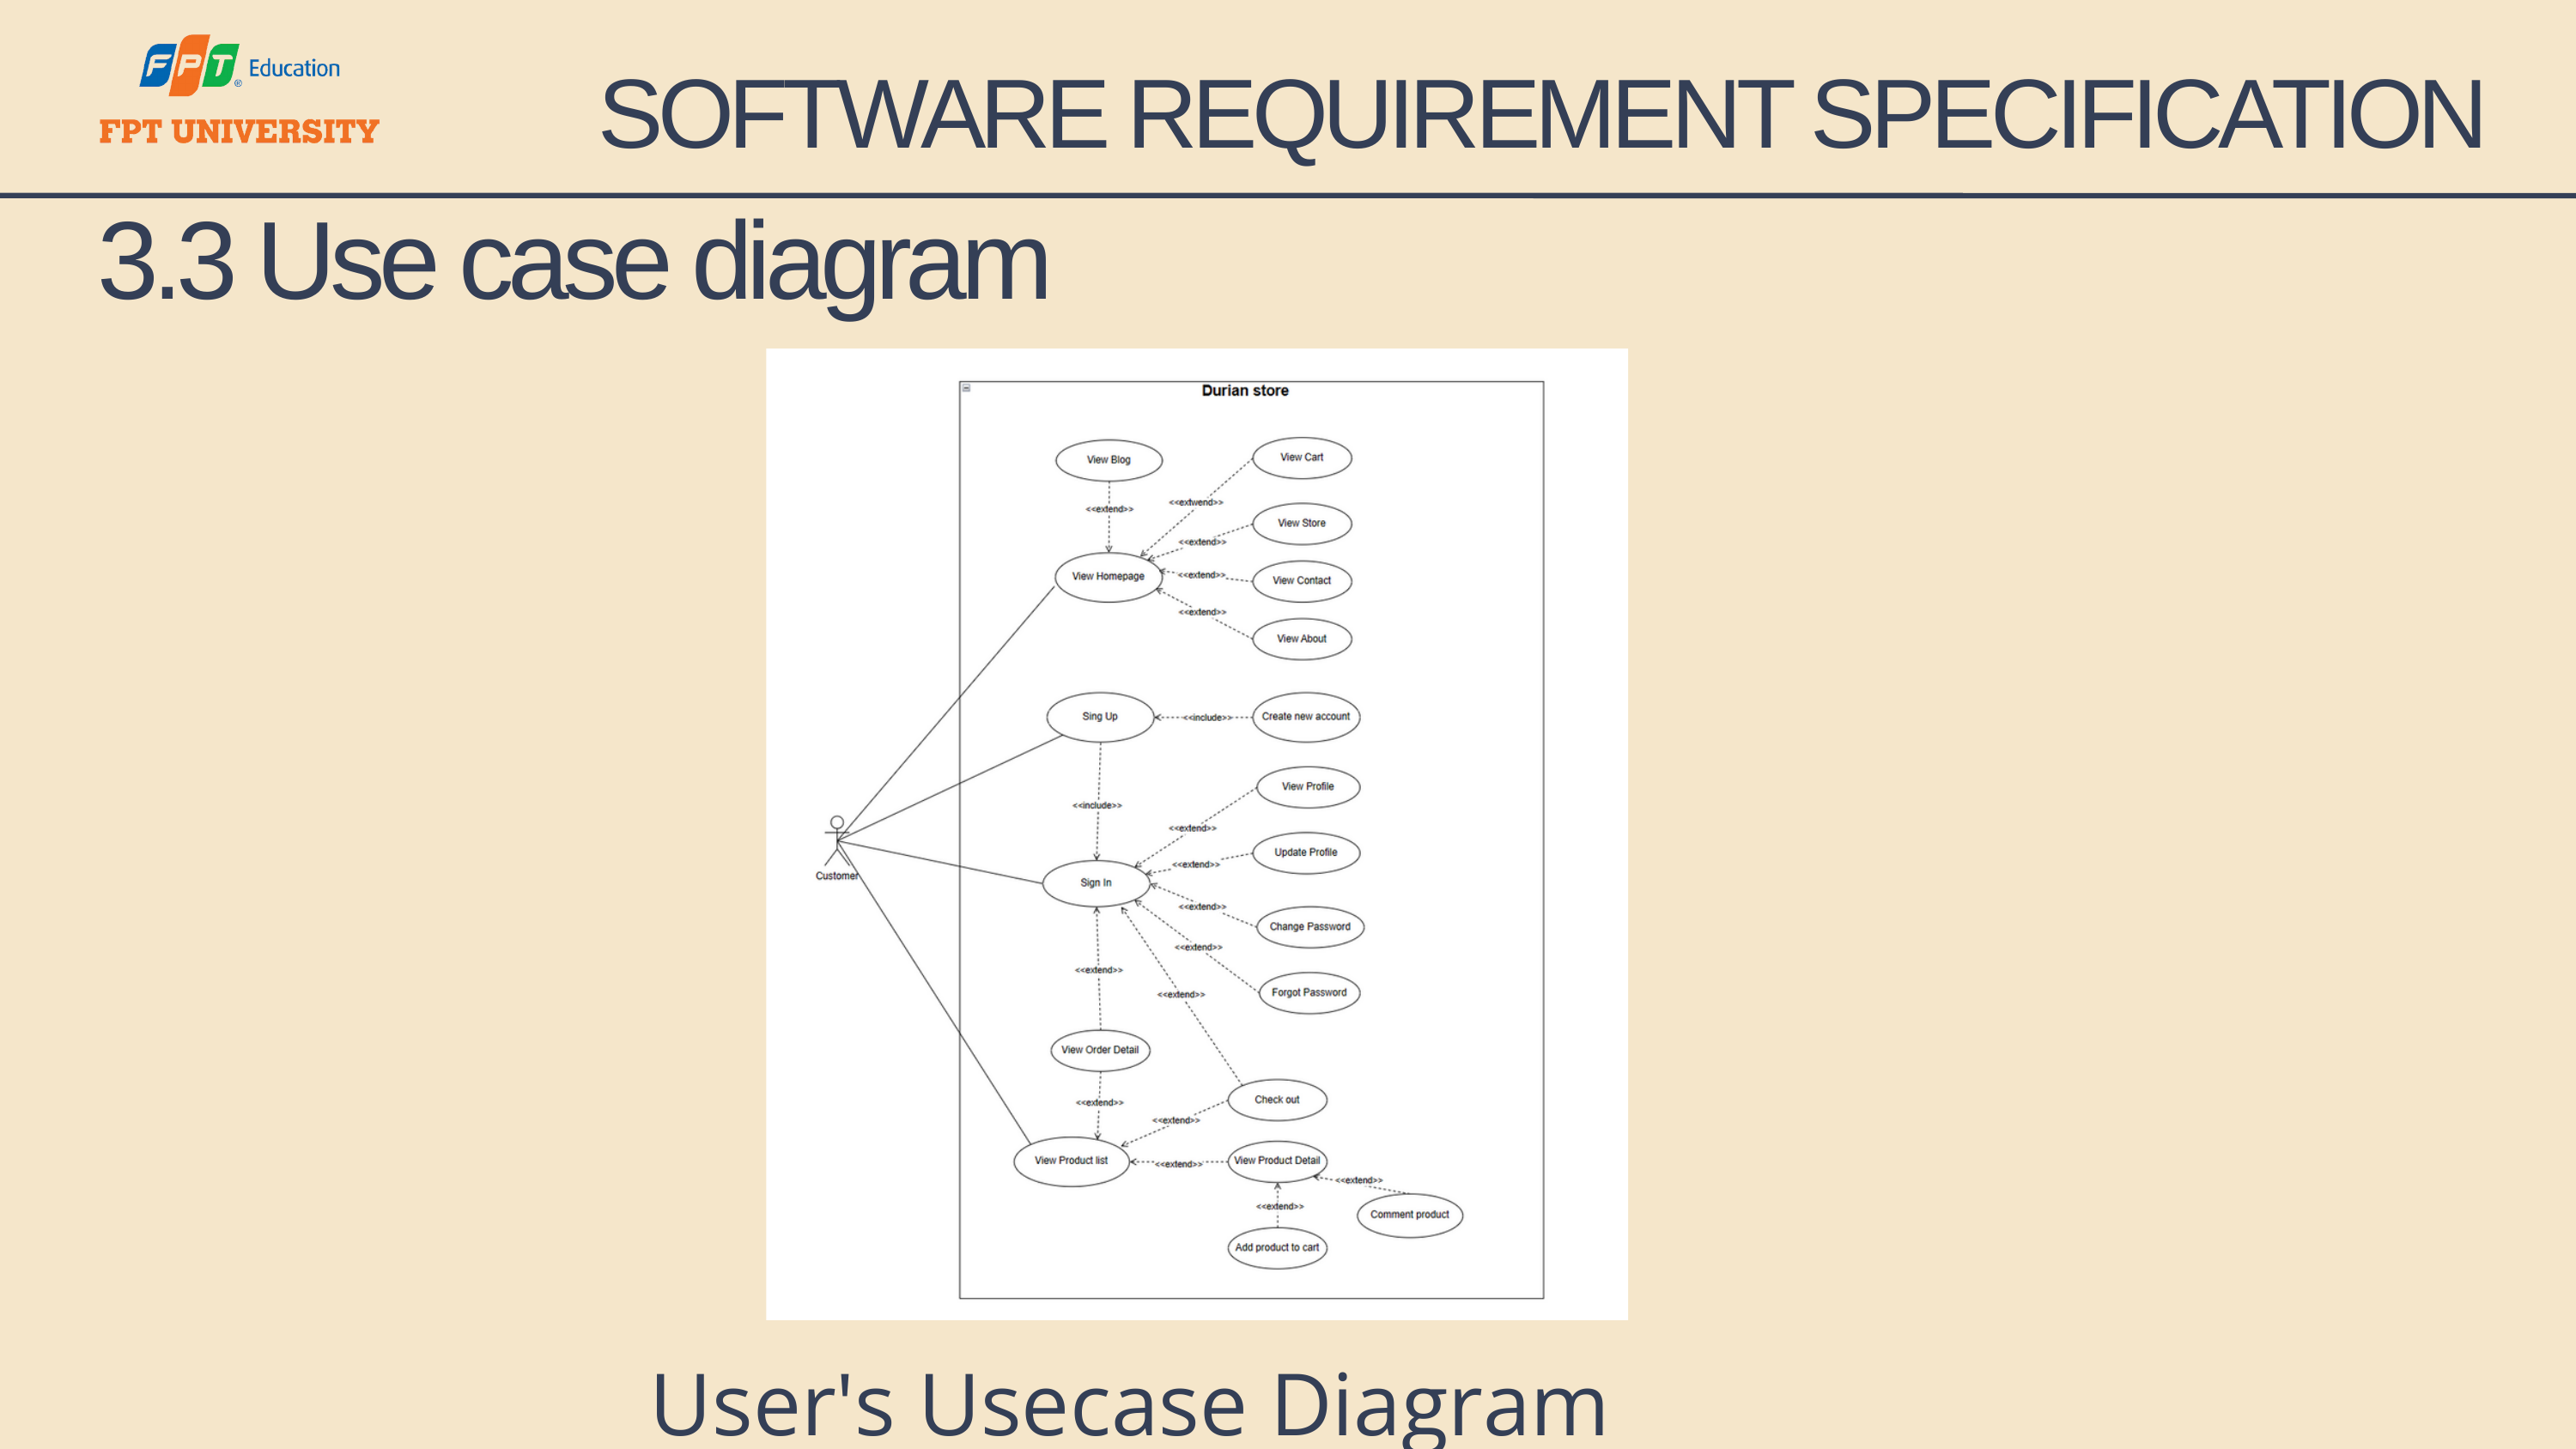

SOFTWARE REQUIREMENT SPECIFICATION

3.3 Use case diagram

User's Usecase Diagram